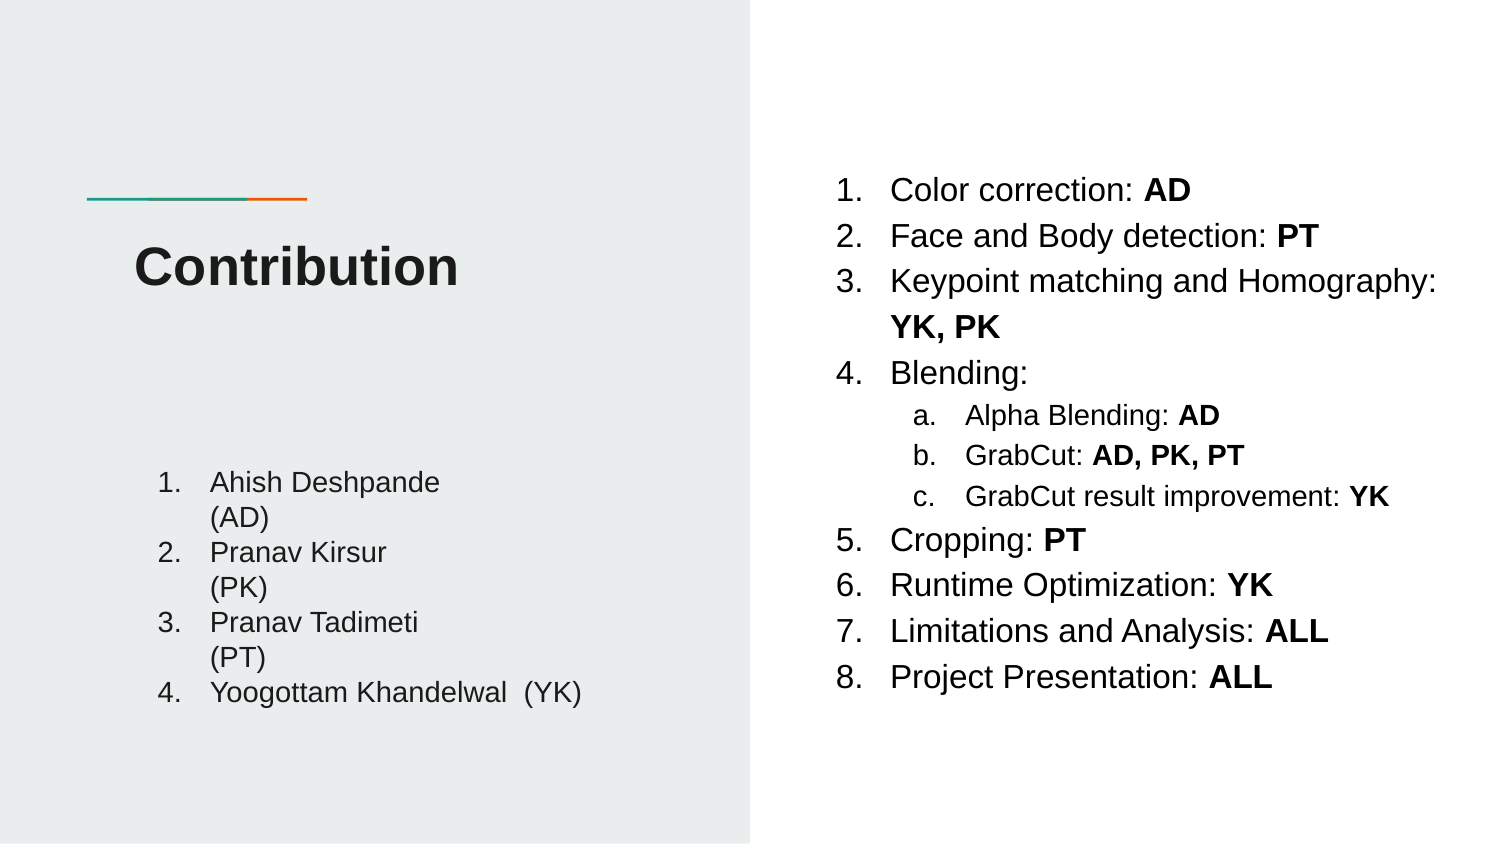

Color correction: AD
Face and Body detection: PT
Keypoint matching and Homography: YK, PK
Blending:
Alpha Blending: AD
GrabCut: AD, PK, PT
GrabCut result improvement: YK
Cropping: PT
Runtime Optimization: YK
Limitations and Analysis: ALL
Project Presentation: ALL
# Contribution
Ahish Deshpande            (AD)
Pranav Kirsur                    (PK)
Pranav Tadimeti               (PT)
Yoogottam Khandelwal  (YK)